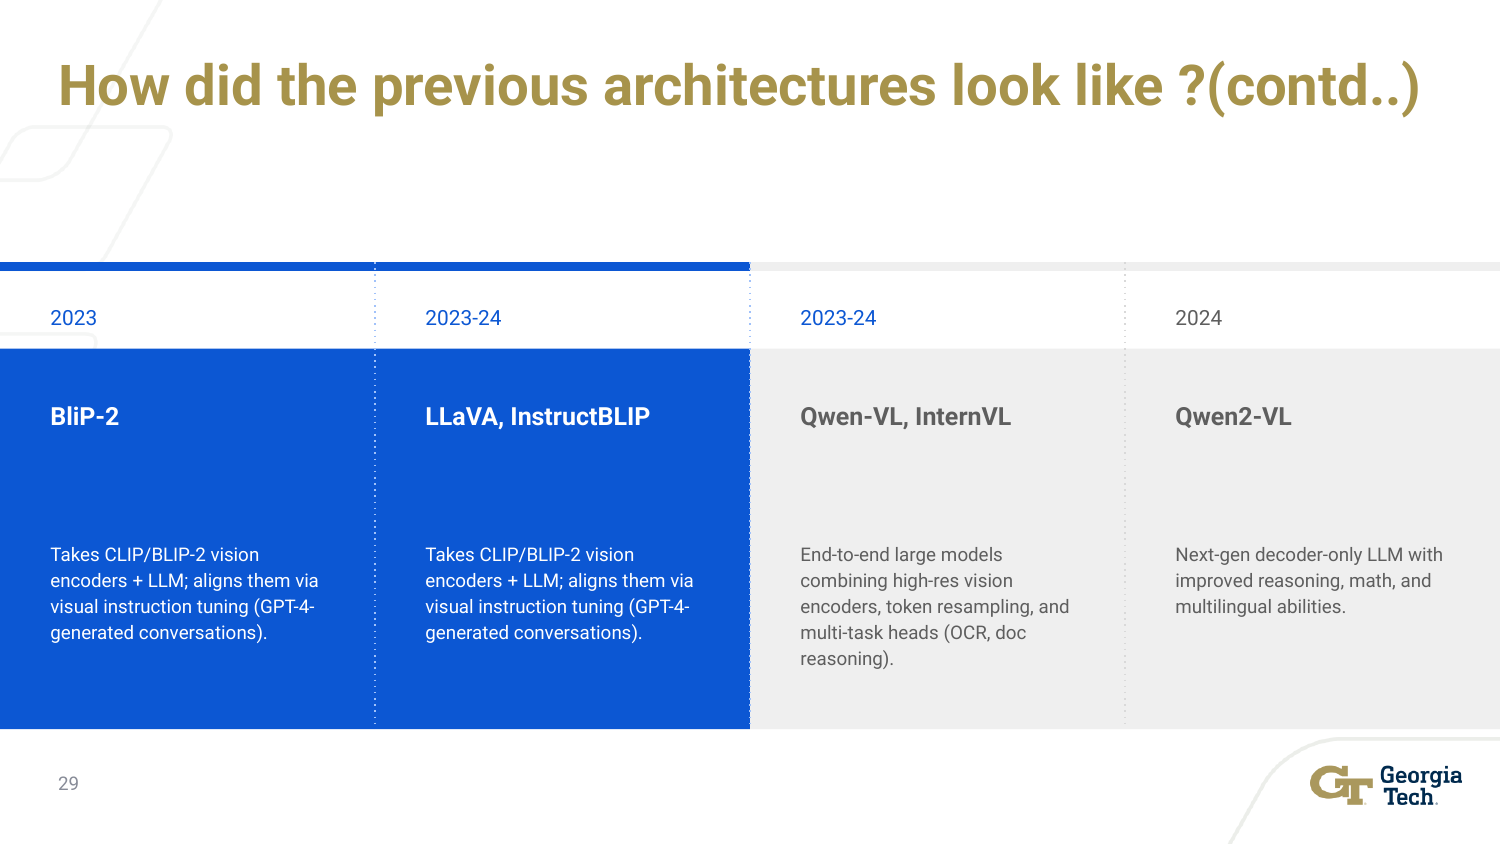

# How did the previous architectures look like ?(contd..)

2023
BliP-2
Takes CLIP/BLIP-2 vision encoders + LLM; aligns them via visual instruction tuning (GPT-4-generated conversations).

2023-24
LLaVA, InstructBLIP
Takes CLIP/BLIP-2 vision encoders + LLM; aligns them via visual instruction tuning (GPT-4-generated conversations).

2023-24

Qwen-VL, InternVL
End-to-end large models combining high-res vision encoders, token resampling, and multi-task heads (OCR, doc reasoning).

2024
Qwen2-VL
Next-gen decoder-only LLM with improved reasoning, math, and multilingual abilities.
29